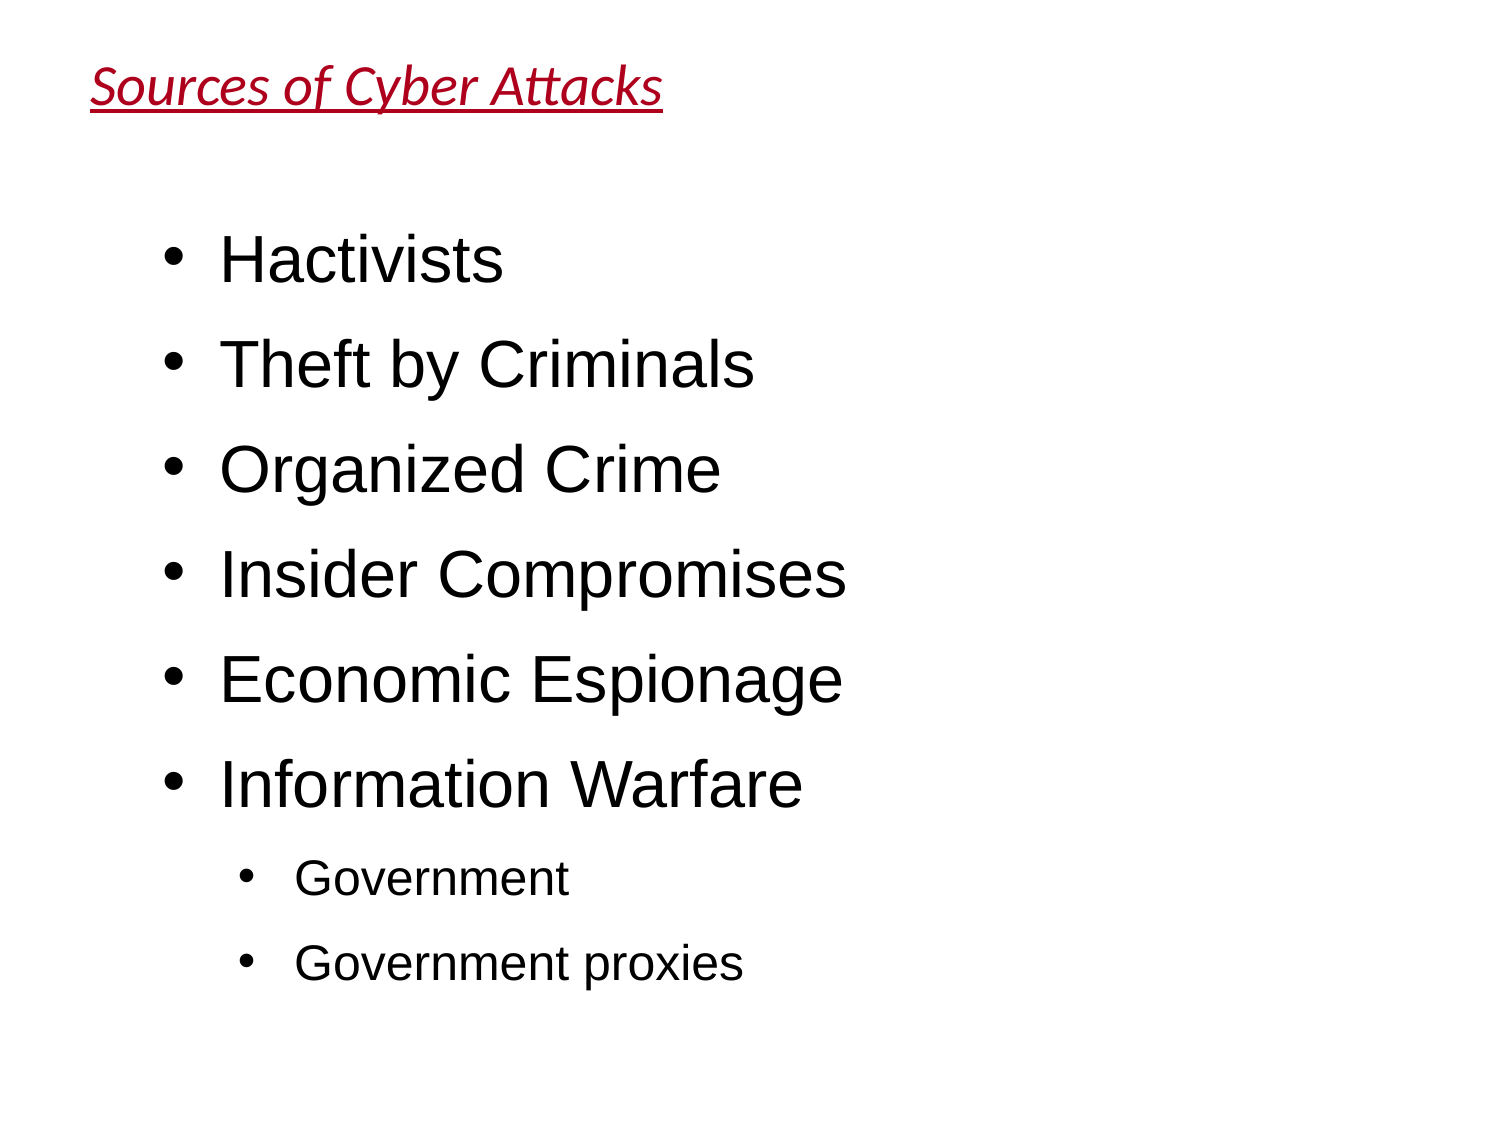

# Sources of Cyber Attacks
Hactivists
Theft by Criminals
Organized Crime
Insider Compromises
Economic Espionage
Information Warfare
Government
Government proxies